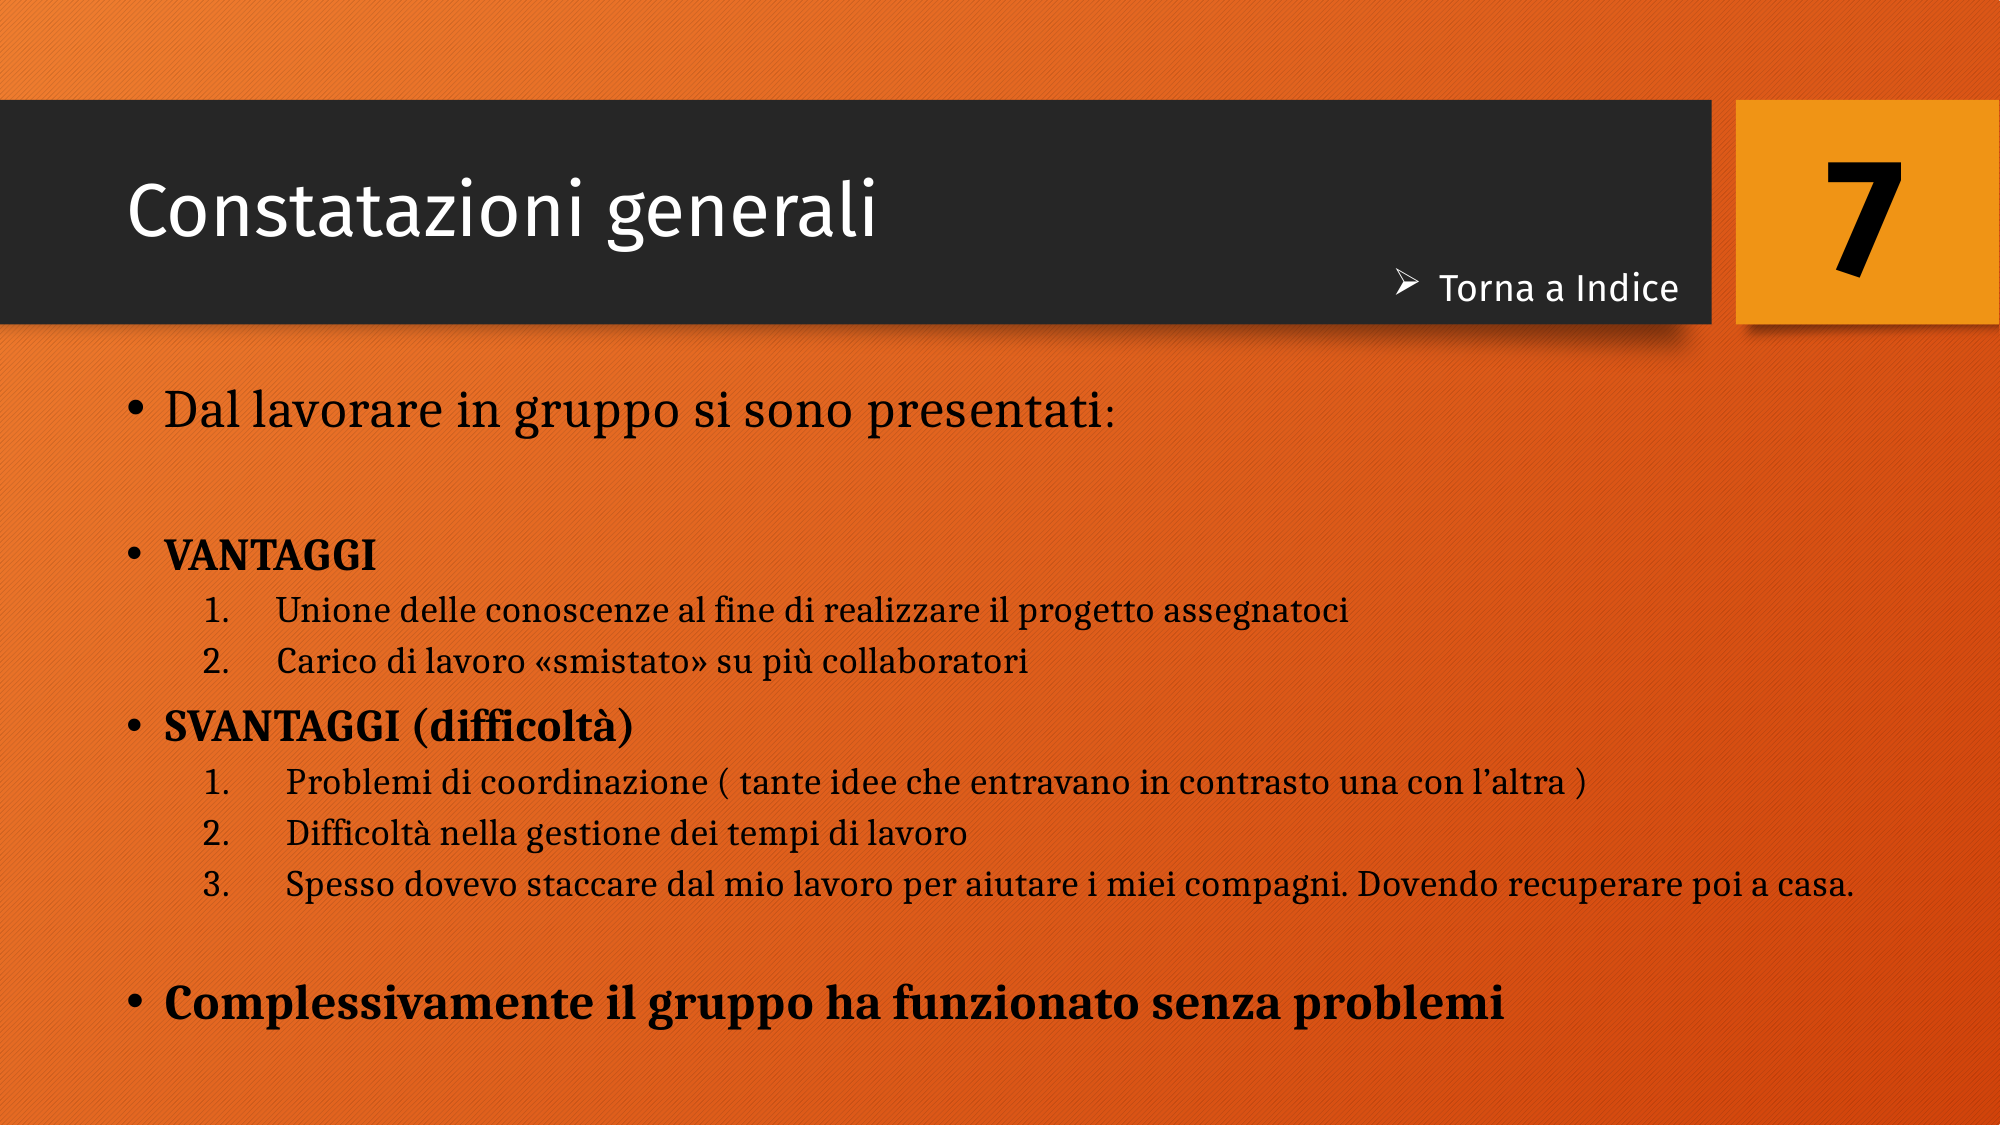

7
# Constatazioni generali
Torna a Indice
Dal lavorare in gruppo si sono presentati:

VANTAGGI
Unione delle conoscenze al fine di realizzare il progetto assegnatoci
Carico di lavoro «smistato» su più collaboratori
SVANTAGGI (difficoltà)
Problemi di coordinazione ( tante idee che entravano in contrasto una con l’altra )
Difficoltà nella gestione dei tempi di lavoro
Spesso dovevo staccare dal mio lavoro per aiutare i miei compagni. Dovendo recuperare poi a casa.

Complessivamente il gruppo ha funzionato senza problemi